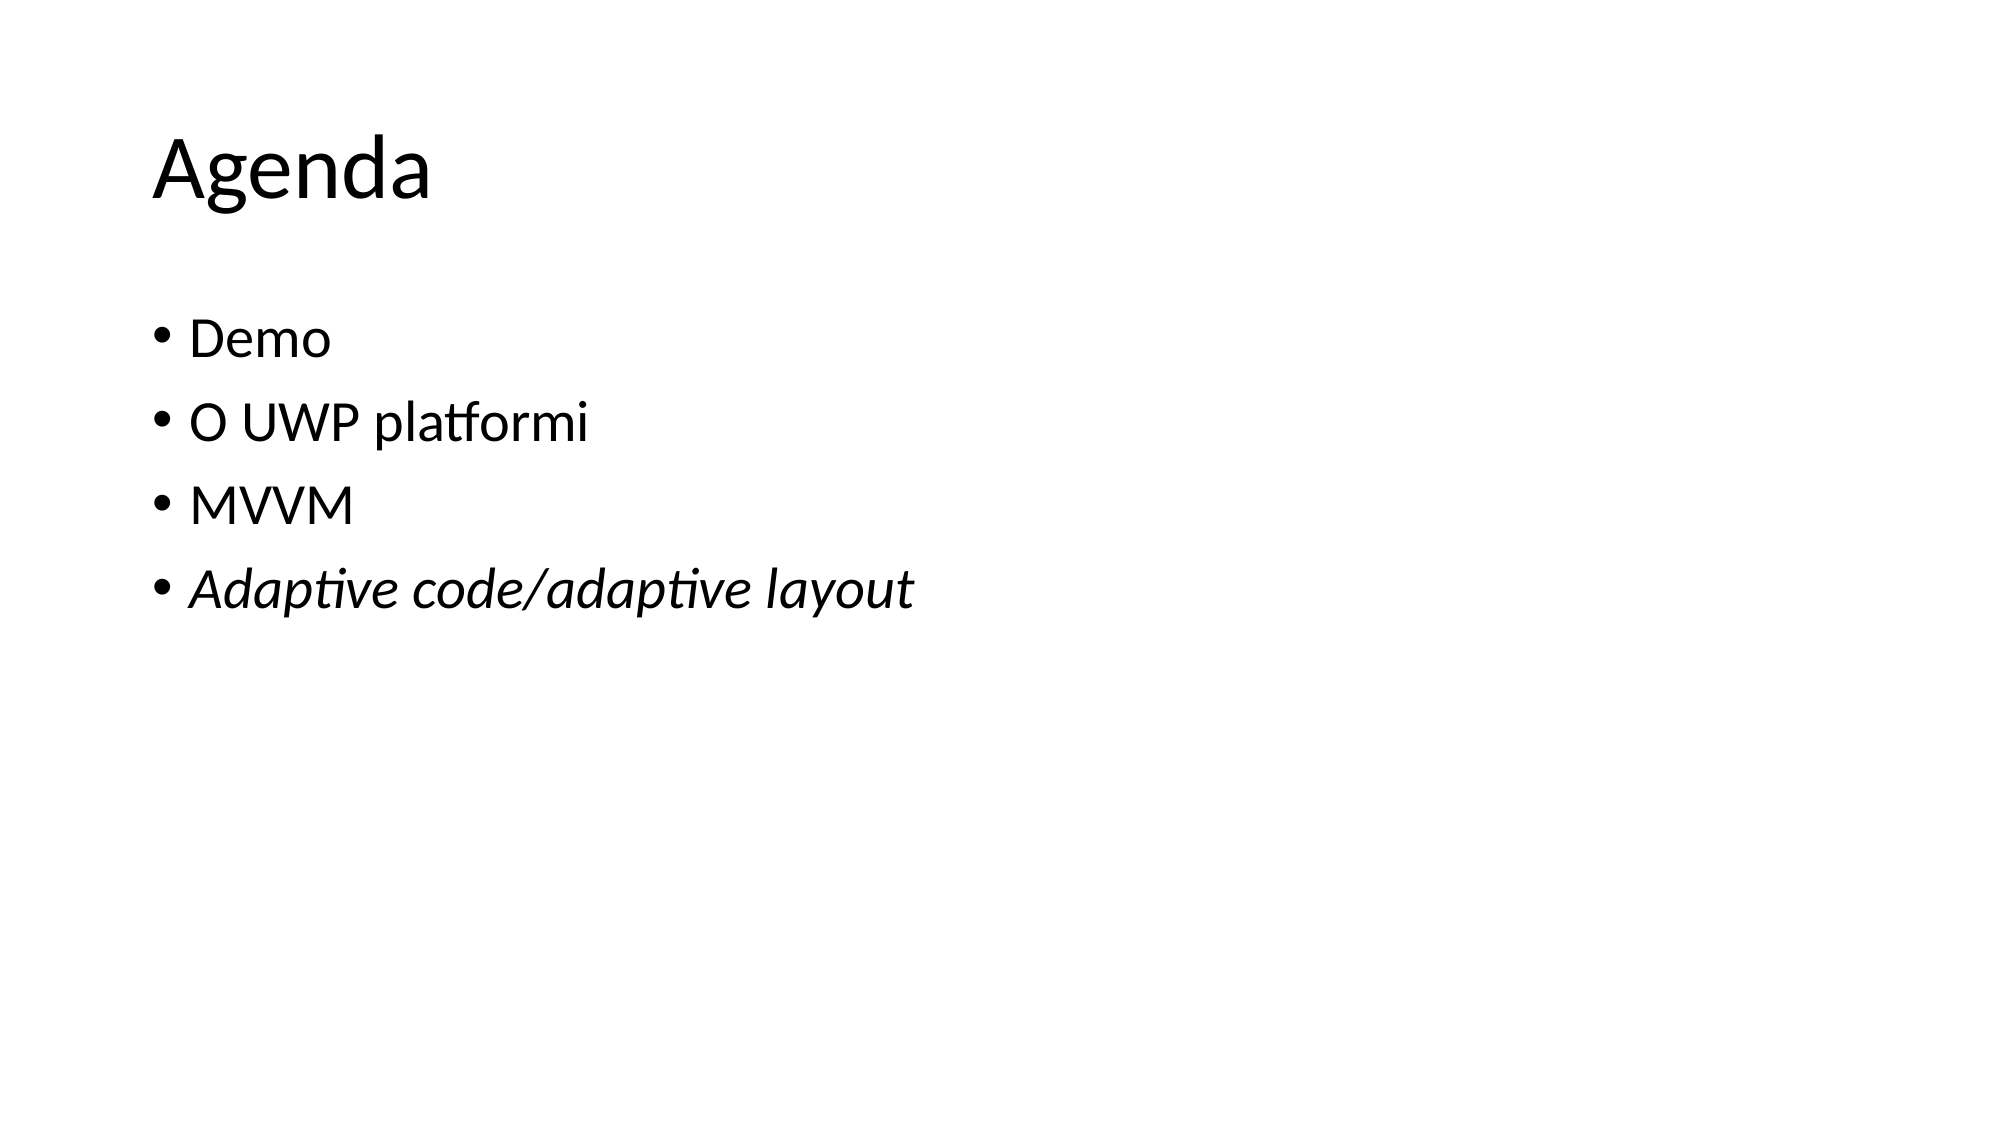

# Agenda
Demo
O UWP platformi
MVVM
Adaptive code/adaptive layout